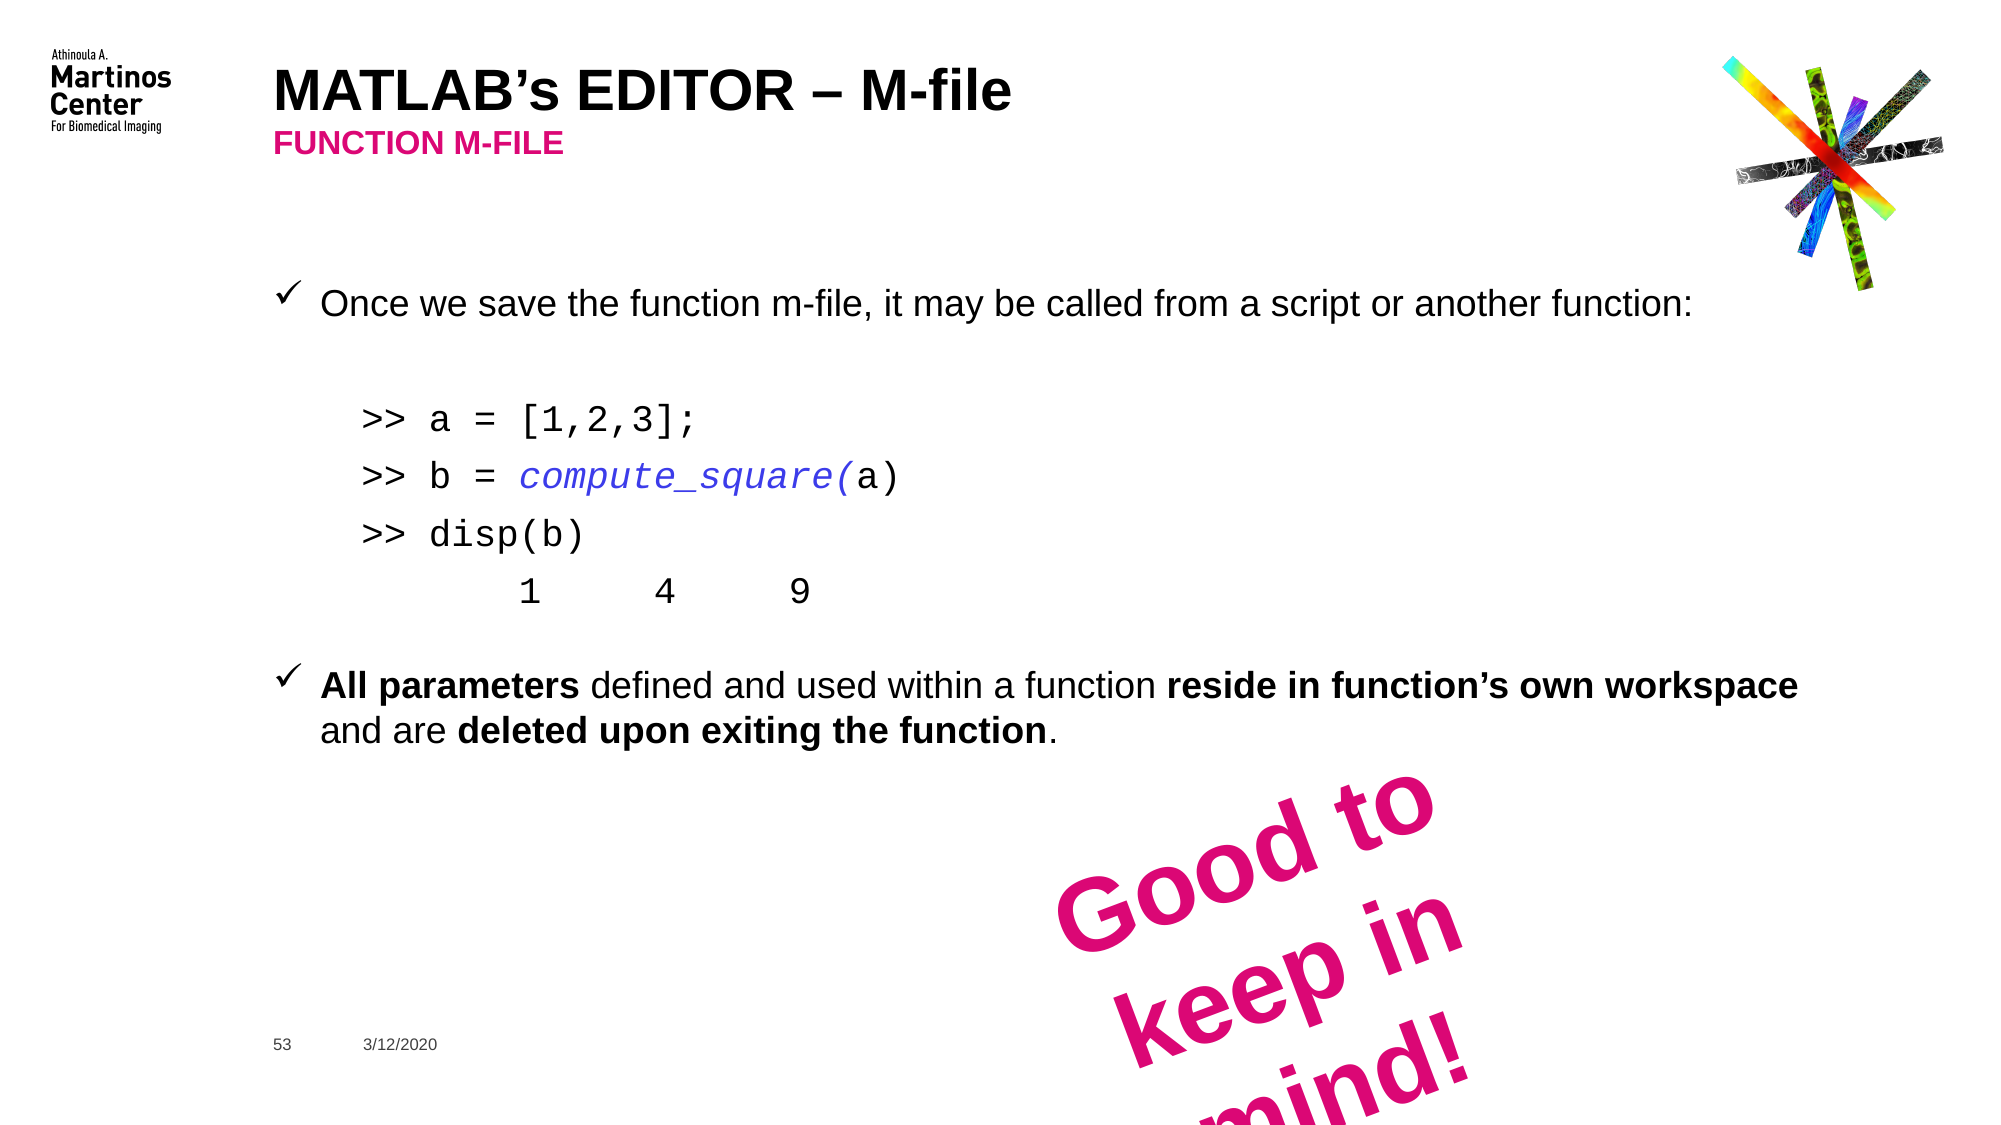

# MATLAB’s EDITOR – M-file
function m-file
Once we save the function m-file, it may be called from a script or another function:

>> a = [1,2,3];
>> b = compute_square(a)
>> disp(b)
       1     4     9
All parameters defined and used within a function reside in function’s own workspace and are deleted upon exiting the function.

Good to keep in mind!
53
3/12/2020